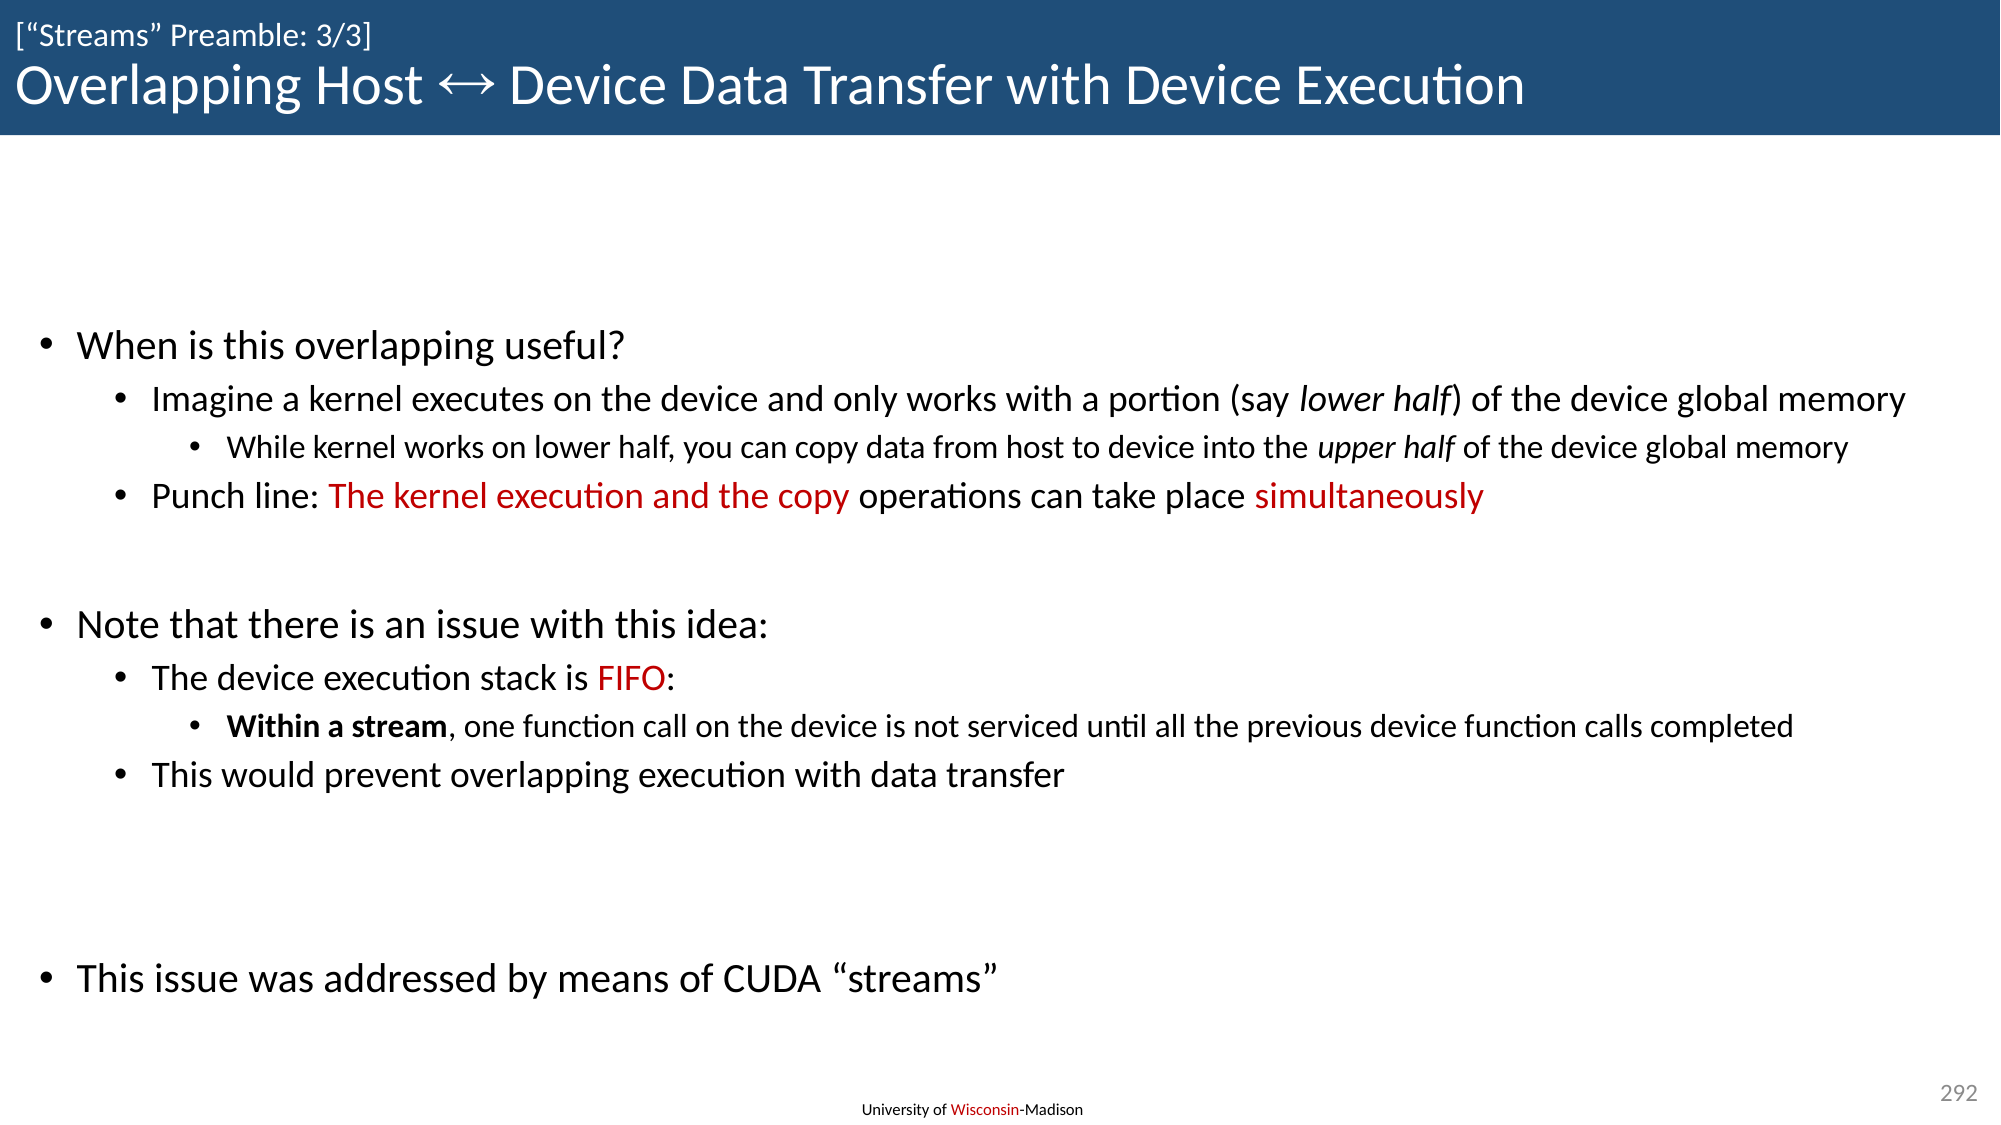

# [“Streams” Preamble: 3/3] Overlapping Host ↔ Device Data Transfer with Device Execution

When is this overlapping useful?
Imagine a kernel executes on the device and only works with a portion (say lower half) of the device global memory
While kernel works on lower half, you can copy data from host to device into the upper half of the device global memory
Punch line: The kernel execution and the copy operations can take place simultaneously

Note that there is an issue with this idea:
The device execution stack is FIFO:
Within a stream, one function call on the device is not serviced until all the previous device function calls completed
This would prevent overlapping execution with data transfer

This issue was addressed by means of CUDA “streams”
292